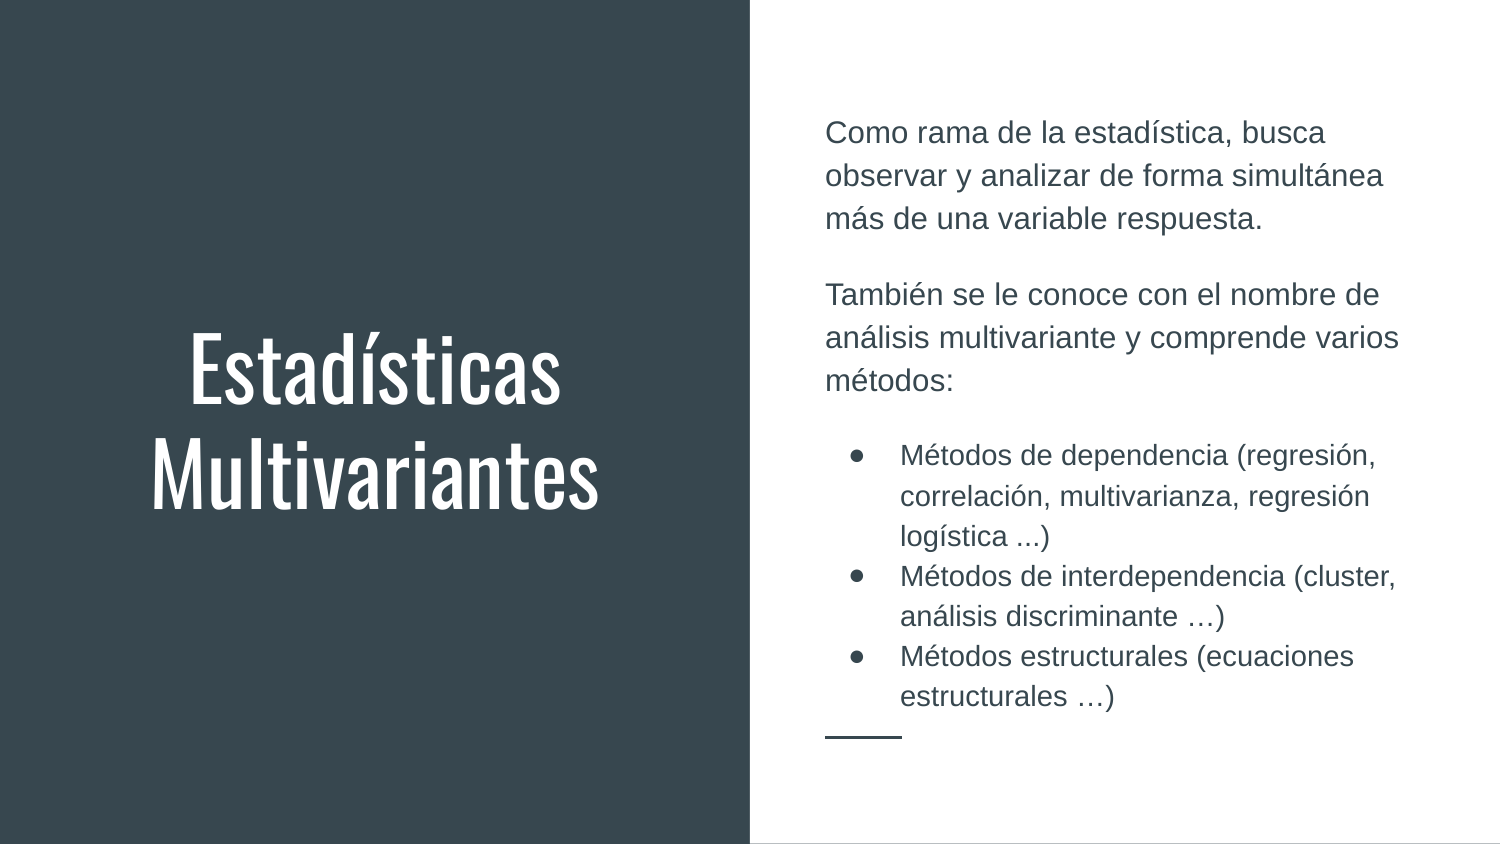

Como rama de la estadística, busca observar y analizar de forma simultánea más de una variable respuesta.
También se le conoce con el nombre de análisis multivariante y comprende varios métodos:
Métodos de dependencia (regresión, correlación, multivarianza, regresión logística ...)
Métodos de interdependencia (cluster, análisis discriminante …)
Métodos estructurales (ecuaciones estructurales …)
# Estadísticas Multivariantes